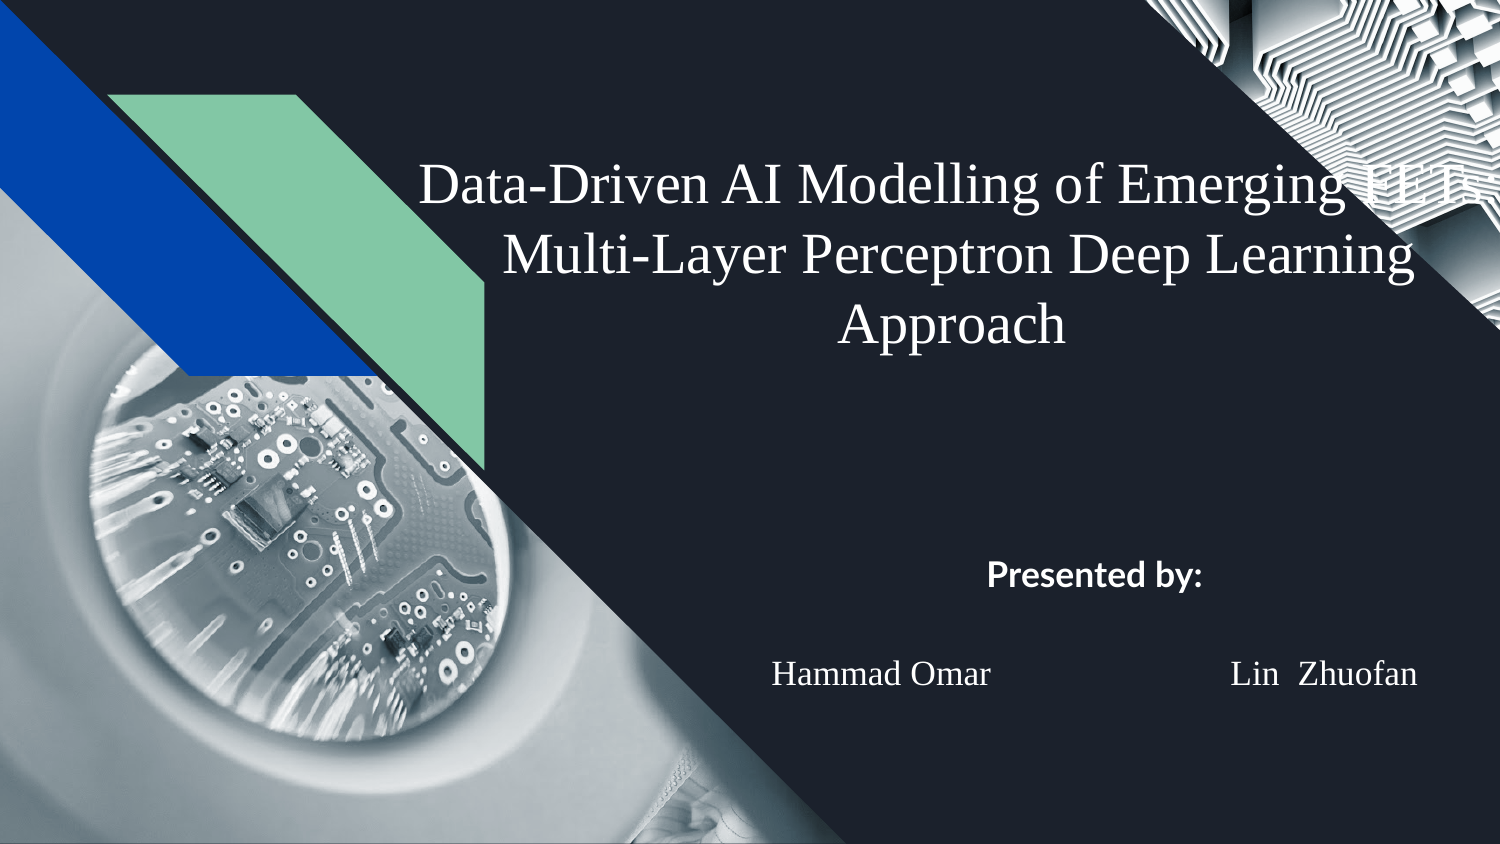

# Data-Driven AI Modelling of Emerging FETs: Multi-Layer Perceptron Deep Learning Approach
Presented by:
Hammad Omar 		 Lin  Zhuofan